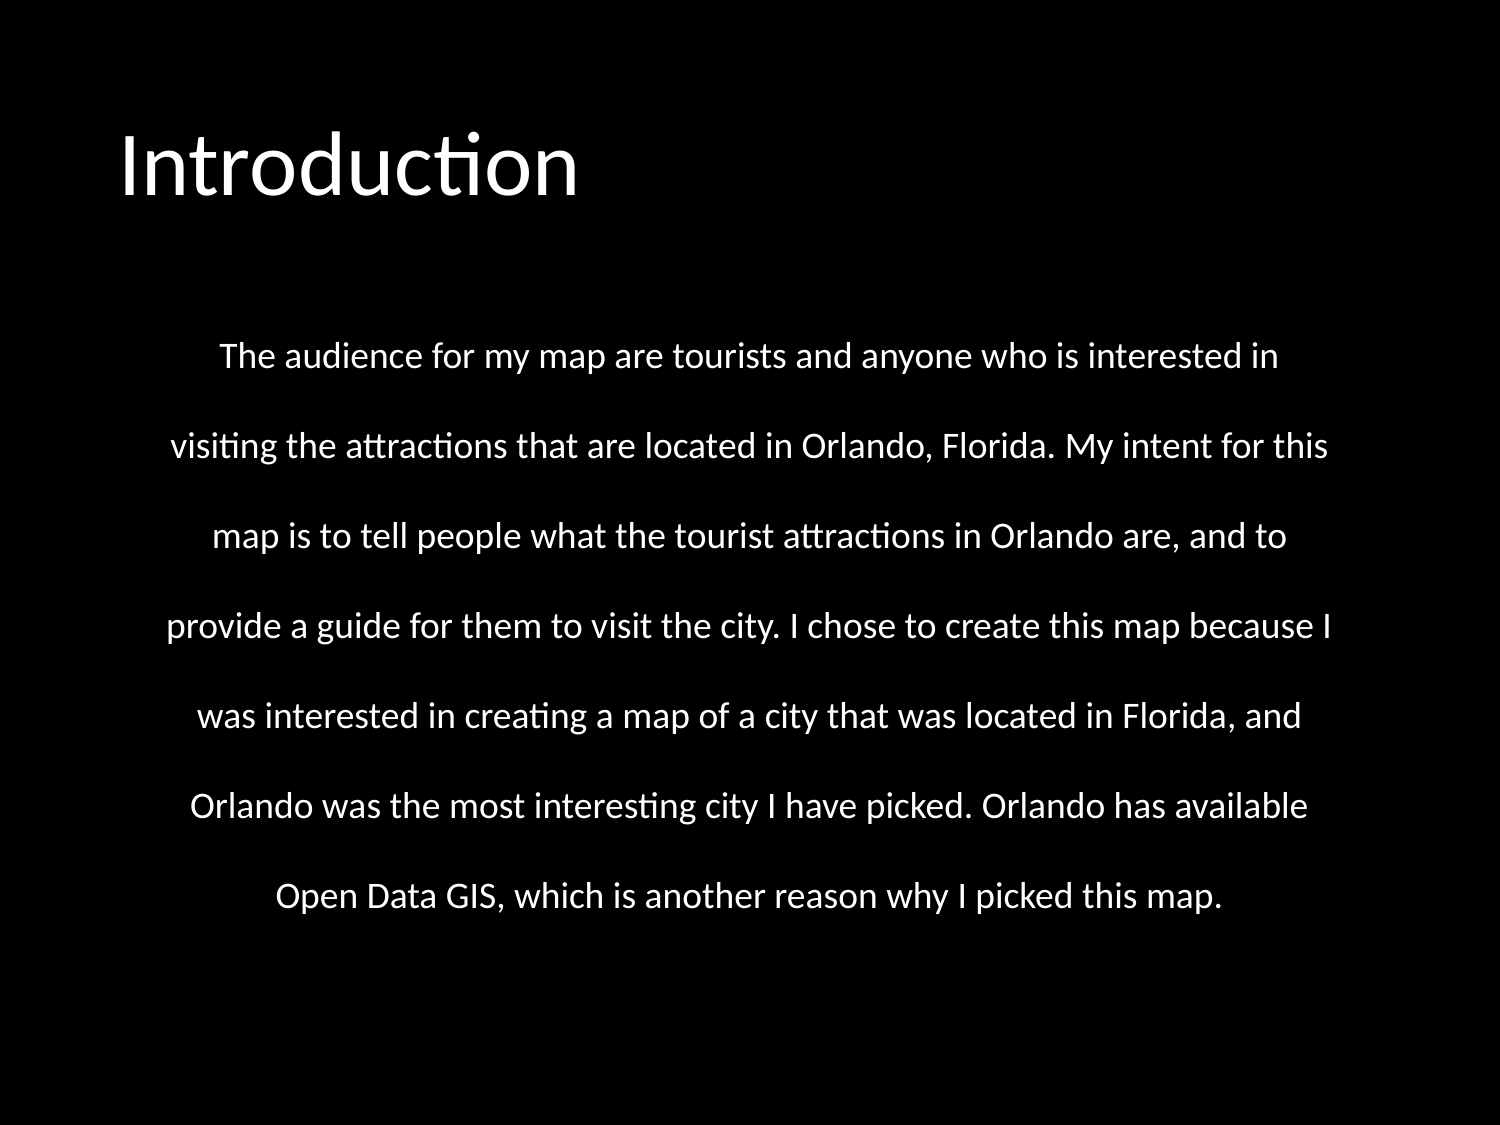

# Introduction
The audience for my map are tourists and anyone who is interested in visiting the attractions that are located in Orlando, Florida. My intent for this map is to tell people what the tourist attractions in Orlando are, and to provide a guide for them to visit the city. I chose to create this map because I was interested in creating a map of a city that was located in Florida, and Orlando was the most interesting city I have picked. Orlando has available Open Data GIS, which is another reason why I picked this map.